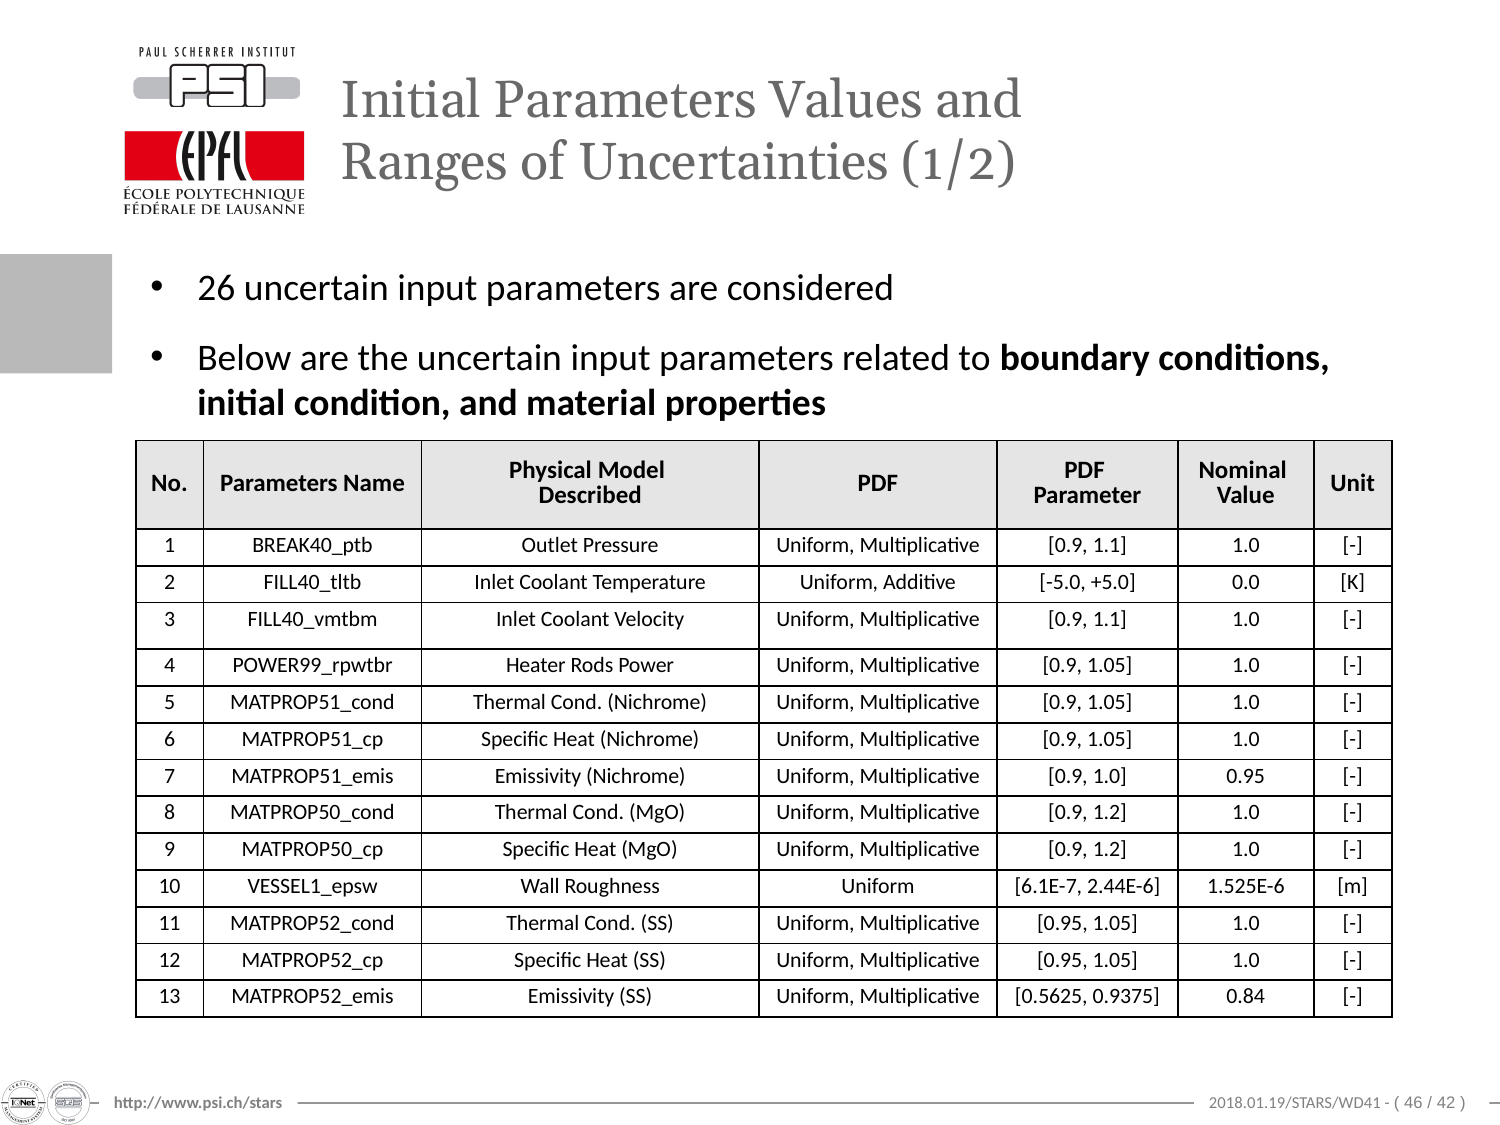

# Initial Parameters Values and Ranges of Uncertainties (1/2)
26 uncertain input parameters are considered
Below are the uncertain input parameters related to boundary conditions,
initial condition, and material properties
| No. | Parameters Name | Physical Model Described | PDF | PDF Parameter | Nominal Value | Unit |
| --- | --- | --- | --- | --- | --- | --- |
| 1 | BREAK40\_ptb | Outlet Pressure | Uniform, Multiplicative | [0.9, 1.1] | 1.0 | [-] |
| 2 | FILL40\_tltb | Inlet Coolant Temperature | Uniform, Additive | [-5.0, +5.0] | 0.0 | [K] |
| 3 | FILL40\_vmtbm | Inlet Coolant Velocity | Uniform, Multiplicative | [0.9, 1.1] | 1.0 | [-] |
| 4 | POWER99\_rpwtbr | Heater Rods Power | Uniform, Multiplicative | [0.9, 1.05] | 1.0 | [-] |
| 5 | MATPROP51\_cond | Thermal Cond. (Nichrome) | Uniform, Multiplicative | [0.9, 1.05] | 1.0 | [-] |
| 6 | MATPROP51\_cp | Specific Heat (Nichrome) | Uniform, Multiplicative | [0.9, 1.05] | 1.0 | [-] |
| 7 | MATPROP51\_emis | Emissivity (Nichrome) | Uniform, Multiplicative | [0.9, 1.0] | 0.95 | [-] |
| 8 | MATPROP50\_cond | Thermal Cond. (MgO) | Uniform, Multiplicative | [0.9, 1.2] | 1.0 | [-] |
| 9 | MATPROP50\_cp | Specific Heat (MgO) | Uniform, Multiplicative | [0.9, 1.2] | 1.0 | [-] |
| 10 | VESSEL1\_epsw | Wall Roughness | Uniform | [6.1E-7, 2.44E-6] | 1.525E-6 | [m] |
| 11 | MATPROP52\_cond | Thermal Cond. (SS) | Uniform, Multiplicative | [0.95, 1.05] | 1.0 | [-] |
| 12 | MATPROP52\_cp | Specific Heat (SS) | Uniform, Multiplicative | [0.95, 1.05] | 1.0 | [-] |
| 13 | MATPROP52\_emis | Emissivity (SS) | Uniform, Multiplicative | [0.5625, 0.9375] | 0.84 | [-] |